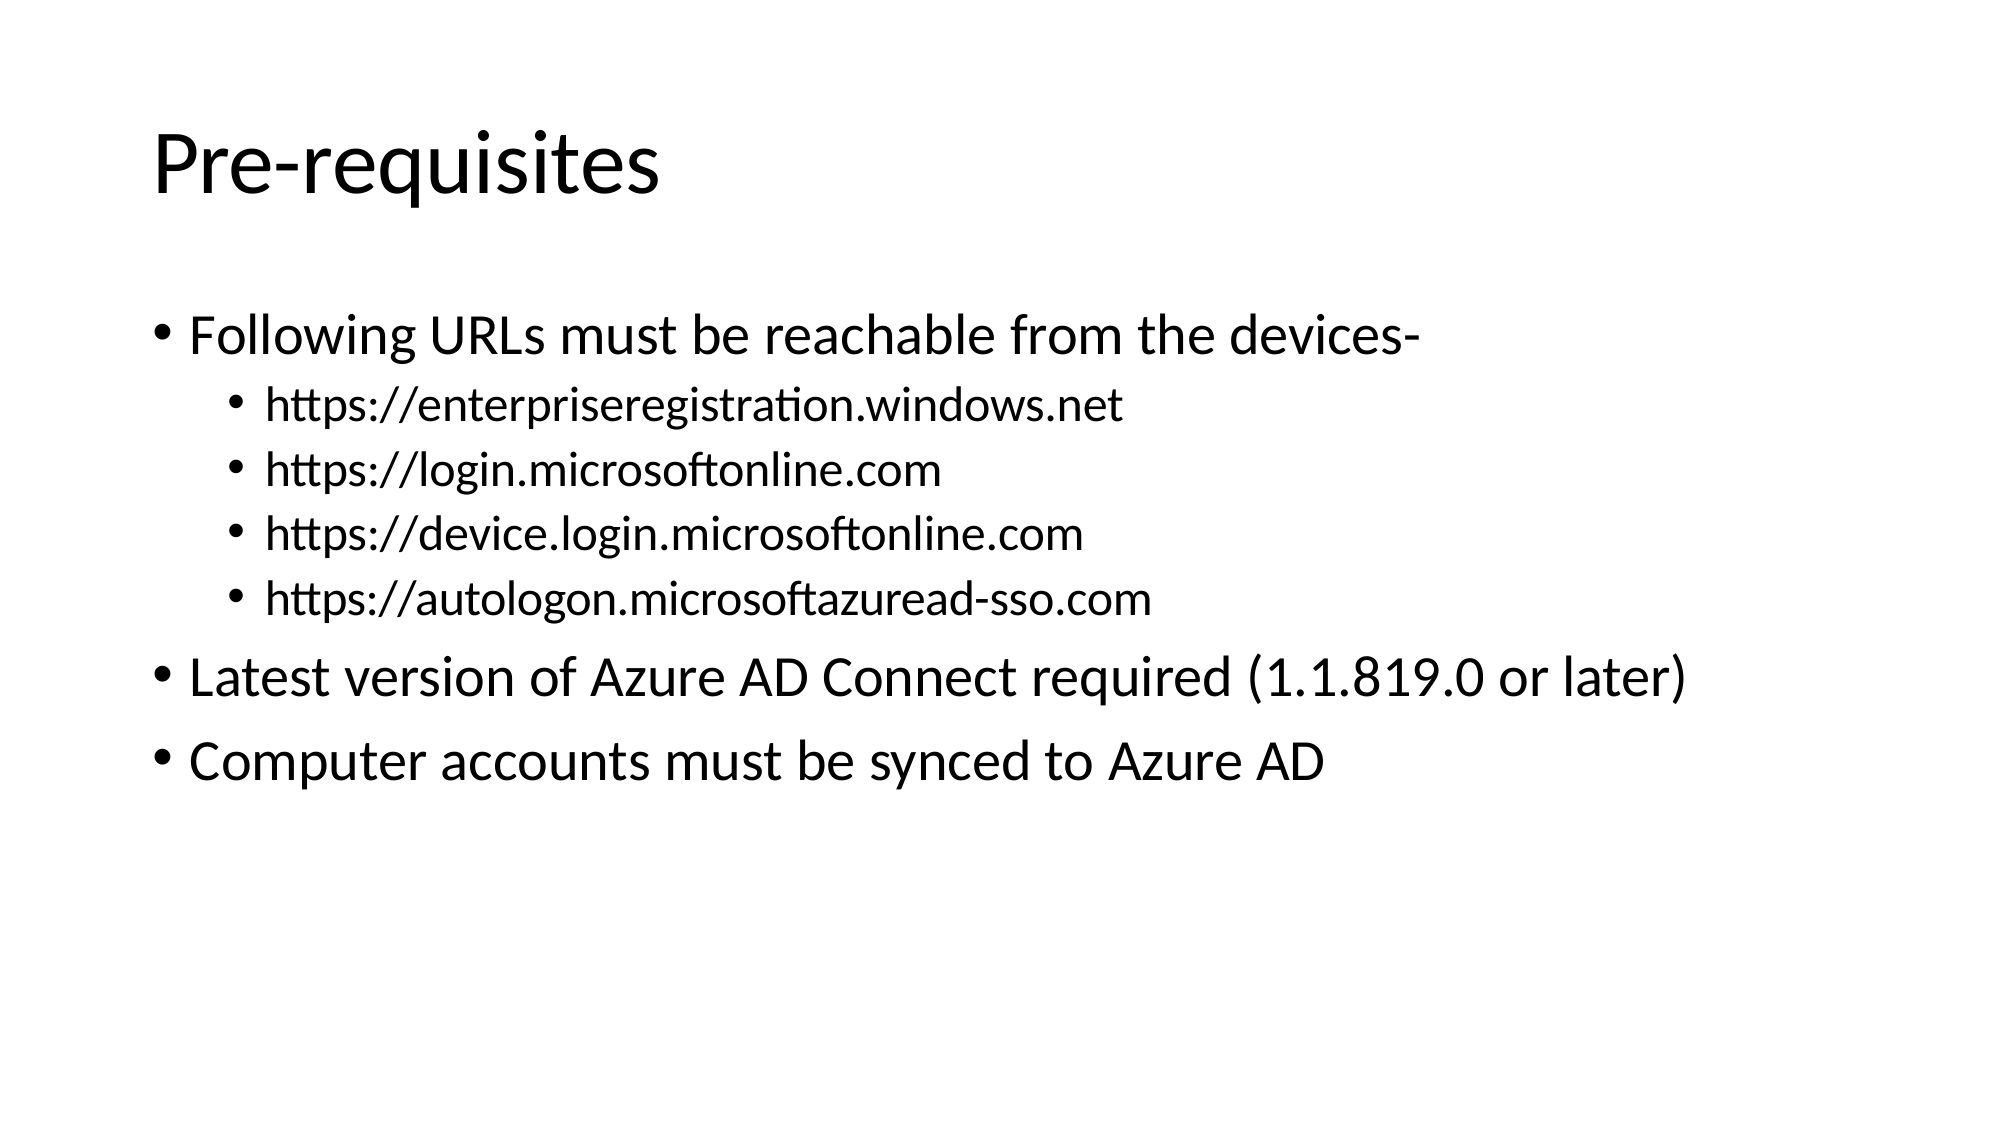

# Pre-requisites
Following URLs must be reachable from the devices-
https://enterpriseregistration.windows.net
https://login.microsoftonline.com
https://device.login.microsoftonline.com
https://autologon.microsoftazuread-sso.com
Latest version of Azure AD Connect required (1.1.819.0 or later)
Computer accounts must be synced to Azure AD